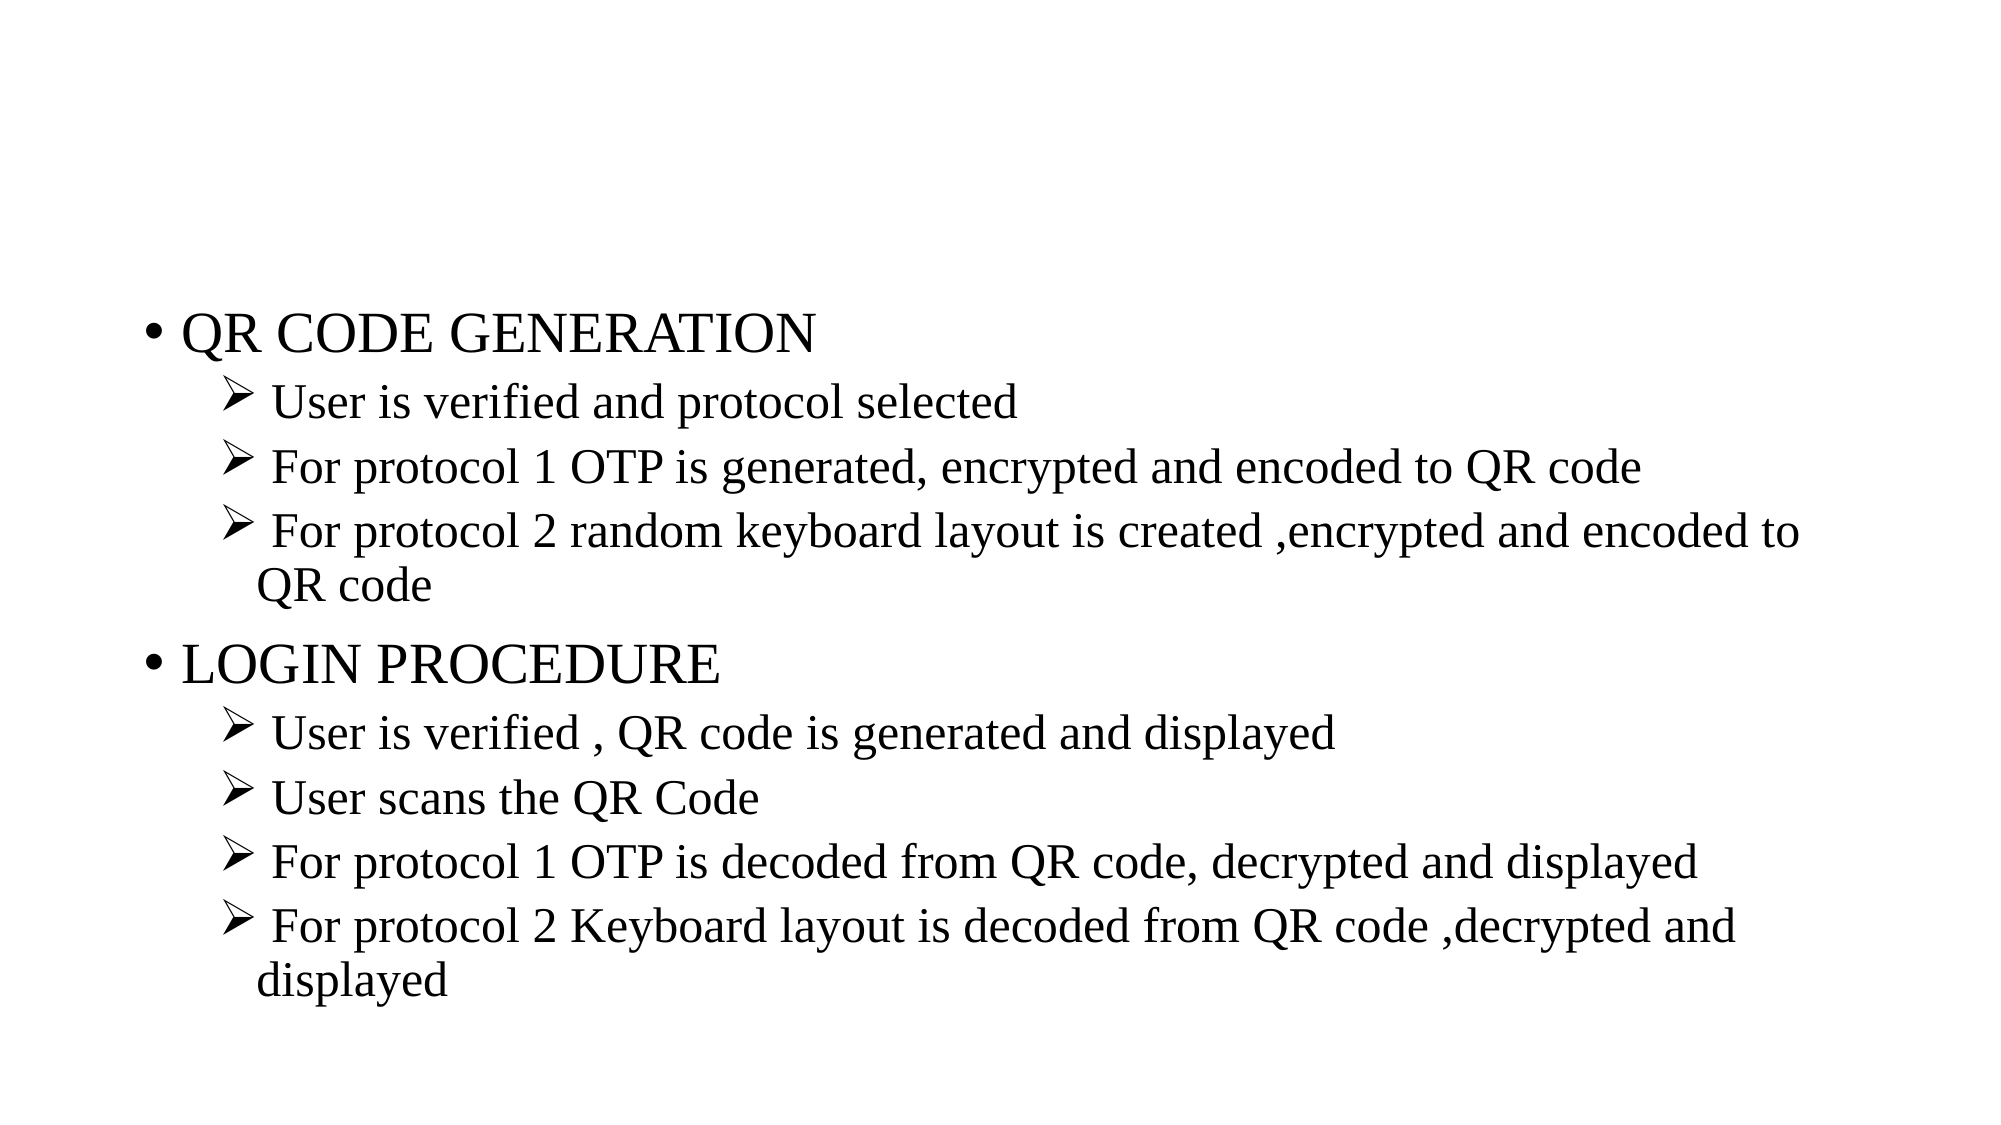

8

QR CODE GENERATION
 User is verified and protocol selected
 For protocol 1 OTP is generated, encrypted and encoded to QR code
 For protocol 2 random keyboard layout is created ,encrypted and encoded to QR code
LOGIN PROCEDURE
 User is verified , QR code is generated and displayed
 User scans the QR Code
 For protocol 1 OTP is decoded from QR code, decrypted and displayed
 For protocol 2 Keyboard layout is decoded from QR code ,decrypted and displayed